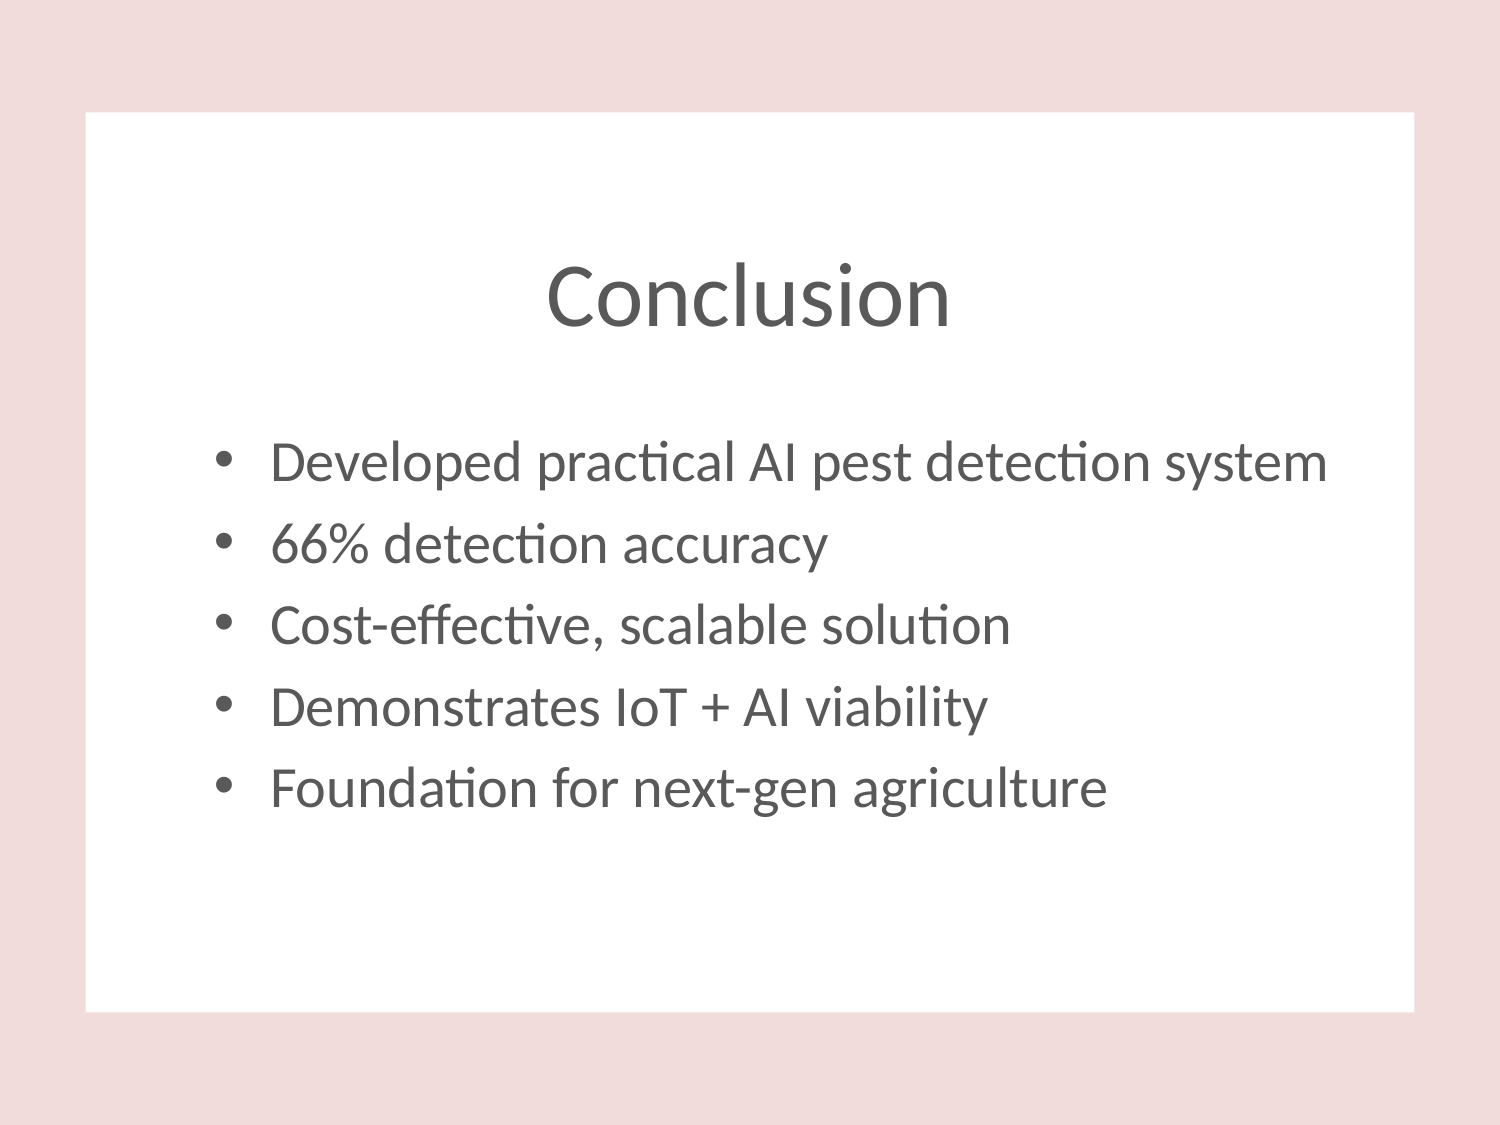

# Conclusion
Developed practical AI pest detection system
66% detection accuracy
Cost-effective, scalable solution
Demonstrates IoT + AI viability
Foundation for next-gen agriculture
13